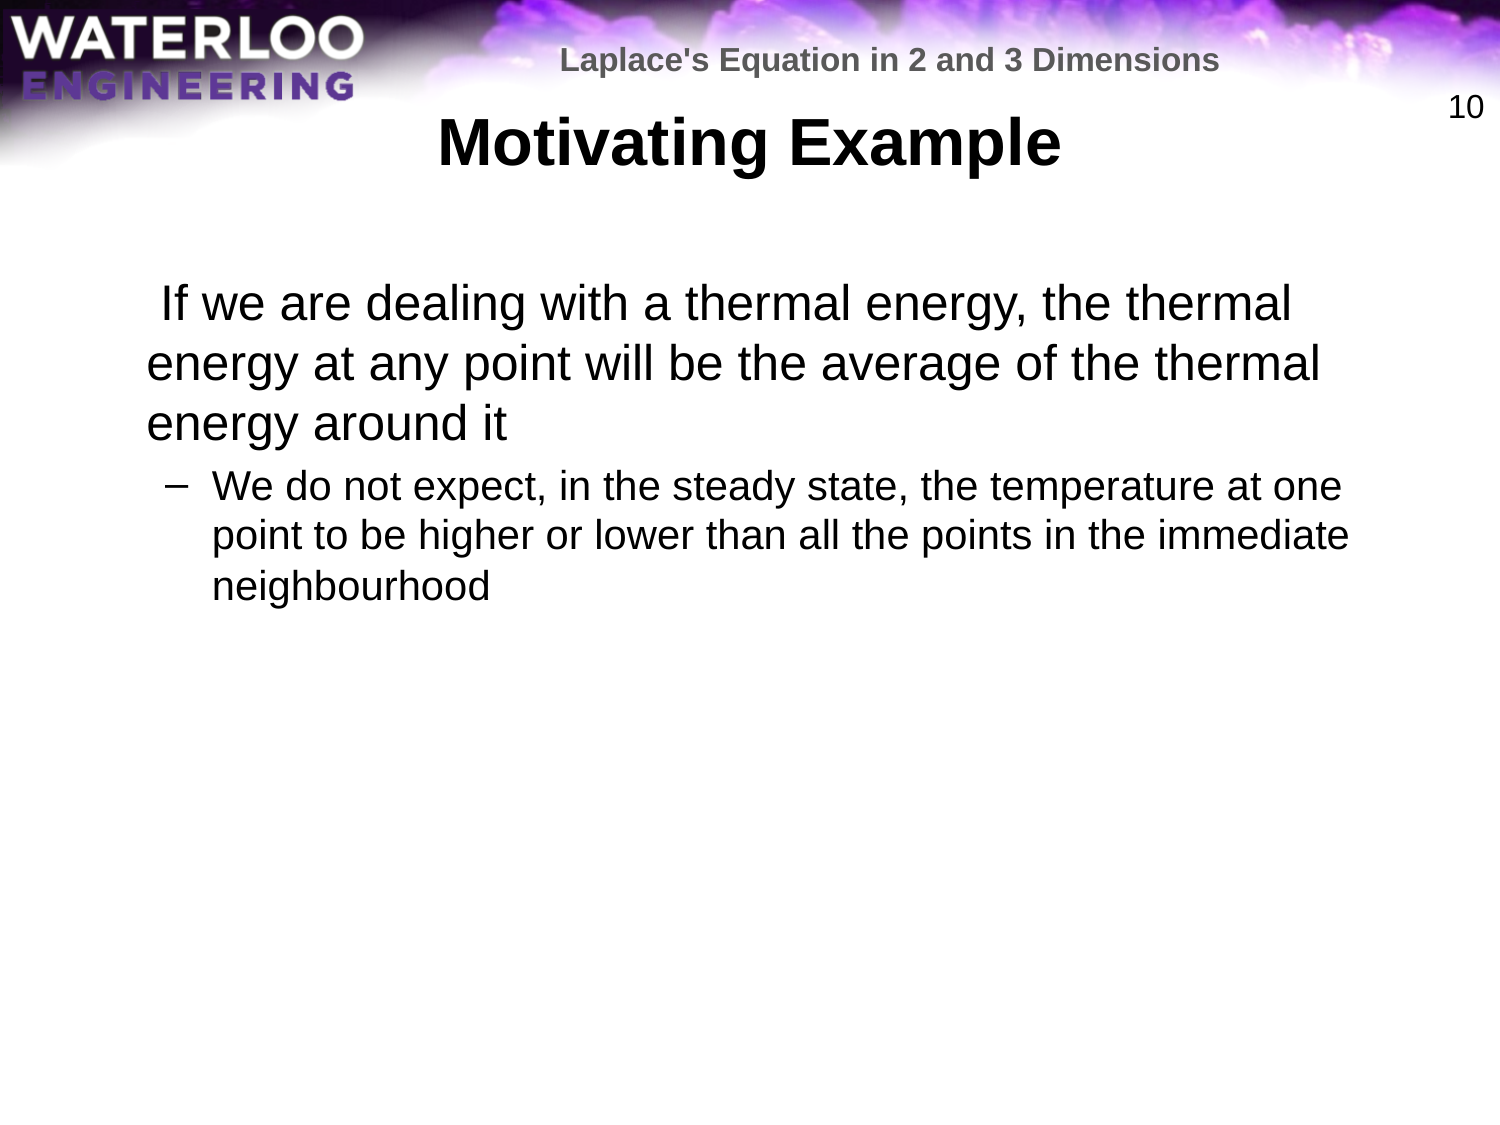

Laplace's Equation in 2 and 3 Dimensions
# Motivating Example
10
	 If we are dealing with a thermal energy, the thermal energy at any point will be the average of the thermal energy around it
We do not expect, in the steady state, the temperature at one point to be higher or lower than all the points in the immediate neighbourhood